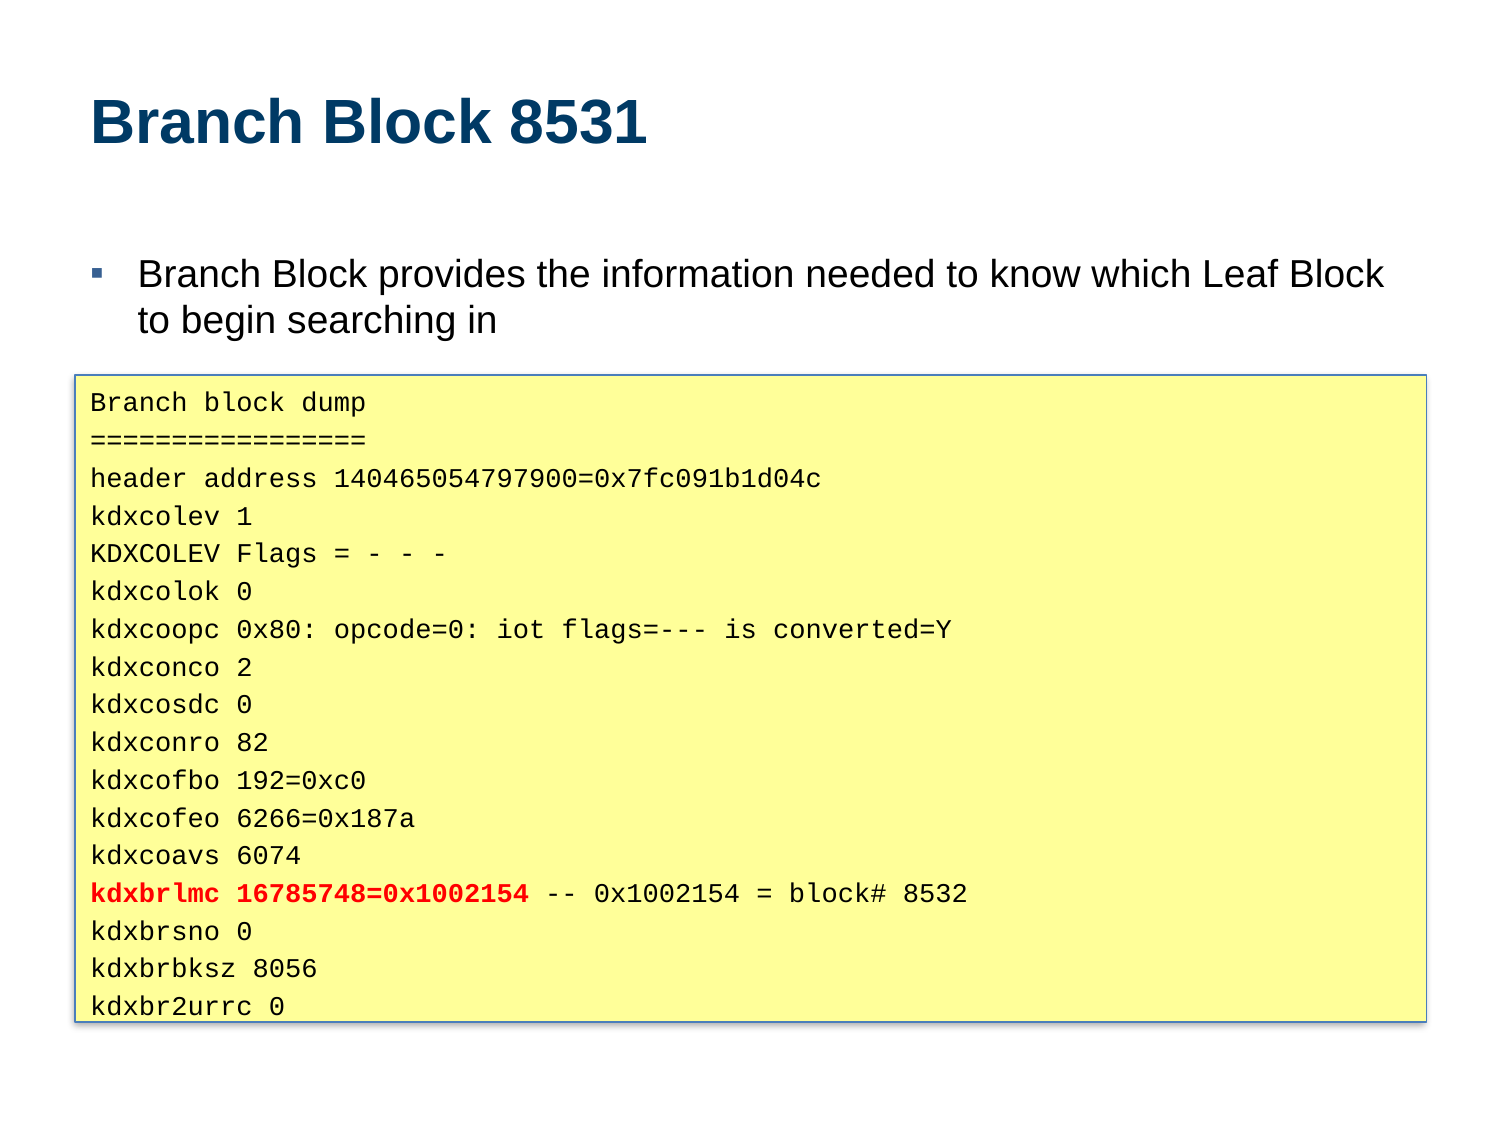

# Branch Block 8531
Branch Block provides the information needed to know which Leaf Block to begin searching in

Branch block dump
=================
header address 140465054797900=0x7fc091b1d04c
kdxcolev 1
KDXCOLEV Flags = - - -
kdxcolok 0
kdxcoopc 0x80: opcode=0: iot flags=--- is converted=Y
kdxconco 2
kdxcosdc 0
kdxconro 82
kdxcofbo 192=0xc0
kdxcofeo 6266=0x187a
kdxcoavs 6074
kdxbrlmc 16785748=0x1002154 -- 0x1002154 = block# 8532
kdxbrsno 0
kdxbrbksz 8056
kdxbr2urrc 0

44